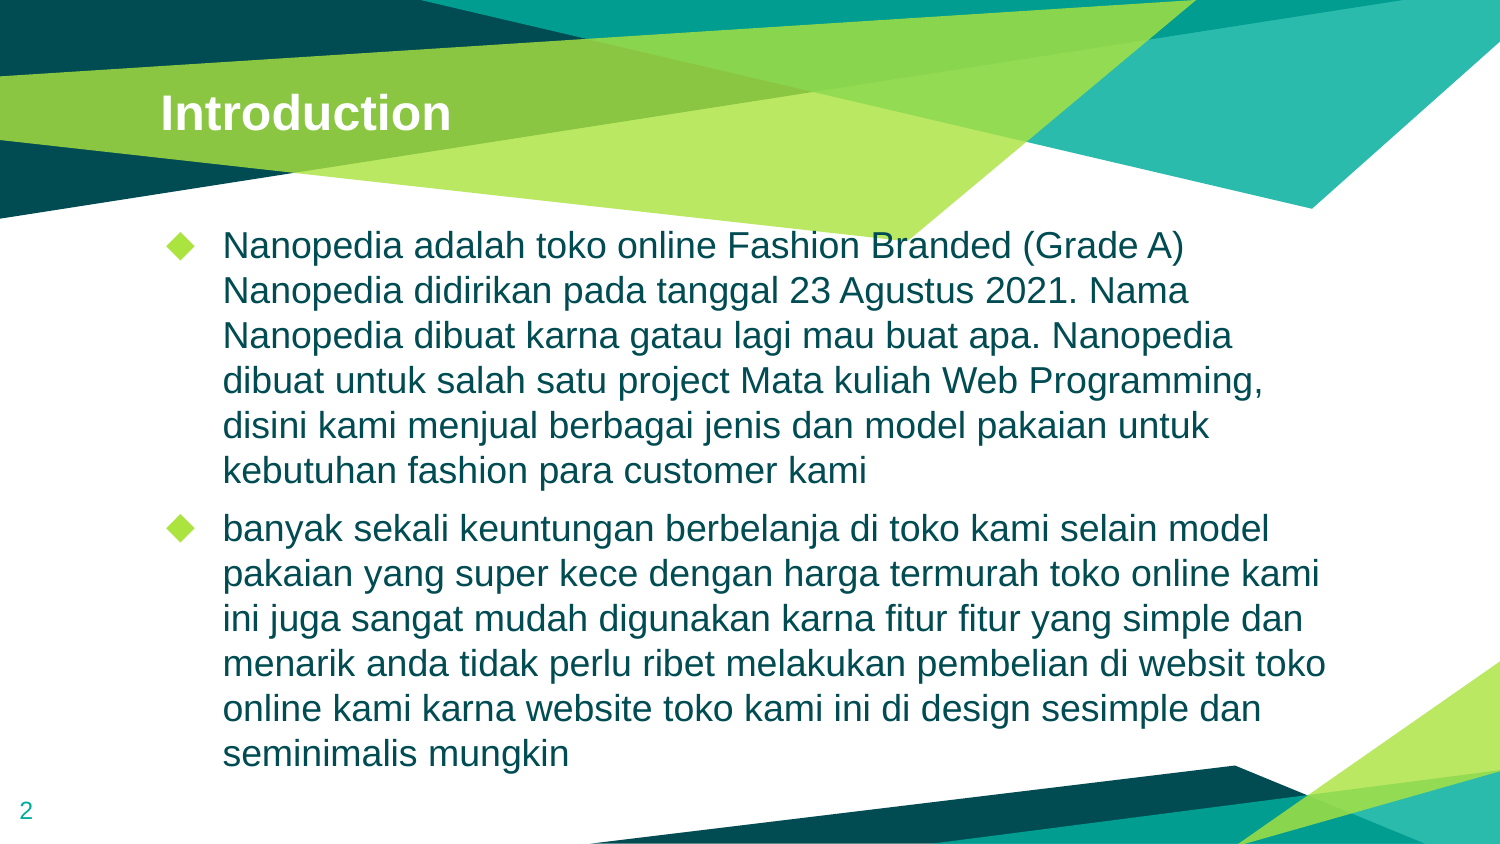

# Introduction
Nanopedia adalah toko online Fashion Branded (Grade A) Nanopedia didirikan pada tanggal 23 Agustus 2021. Nama Nanopedia dibuat karna gatau lagi mau buat apa. Nanopedia dibuat untuk salah satu project Mata kuliah Web Programming, disini kami menjual berbagai jenis dan model pakaian untuk kebutuhan fashion para customer kami
banyak sekali keuntungan berbelanja di toko kami selain model pakaian yang super kece dengan harga termurah toko online kami ini juga sangat mudah digunakan karna fitur fitur yang simple dan menarik anda tidak perlu ribet melakukan pembelian di websit toko online kami karna website toko kami ini di design sesimple dan seminimalis mungkin

2